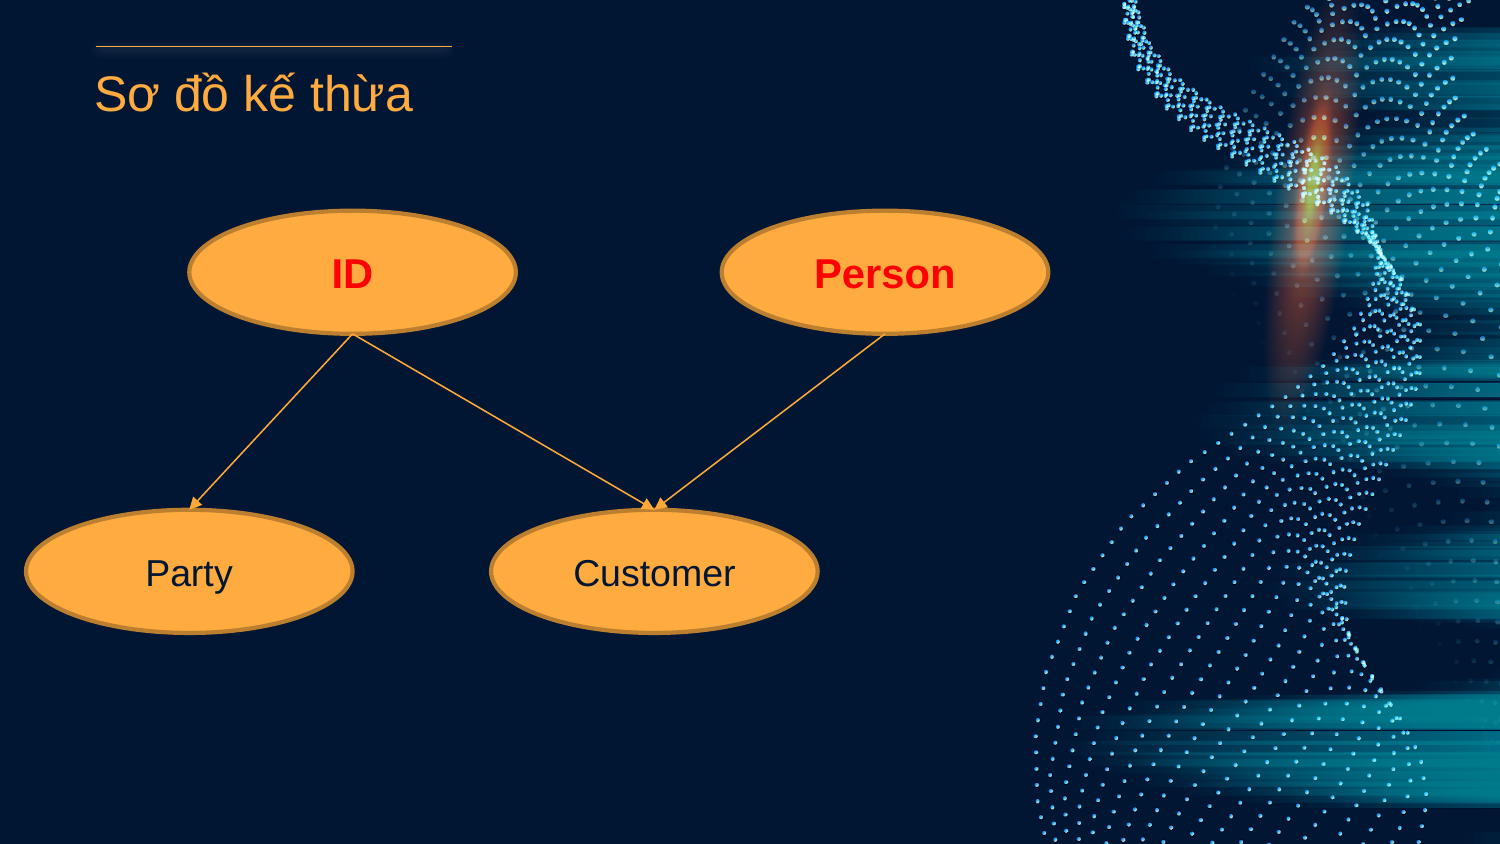

Sơ đồ kế thừa
ID
Person
Customer
Party